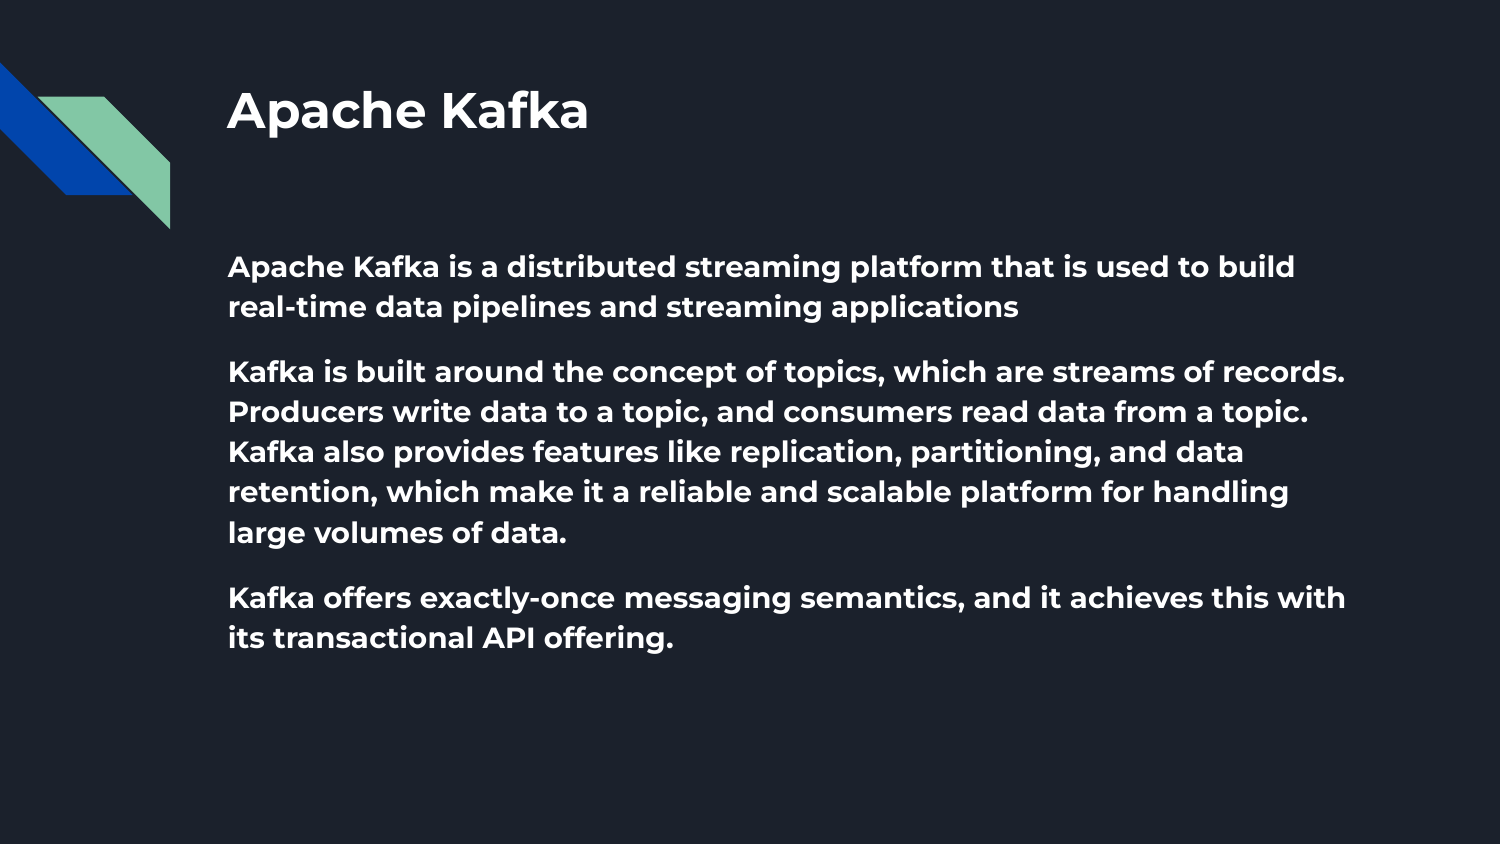

# Apache Kafka
Apache Kafka is a distributed streaming platform that is used to build real-time data pipelines and streaming applications
Kafka is built around the concept of topics, which are streams of records. Producers write data to a topic, and consumers read data from a topic. Kafka also provides features like replication, partitioning, and data retention, which make it a reliable and scalable platform for handling large volumes of data.
Kafka offers exactly-once messaging semantics, and it achieves this with its transactional API offering.